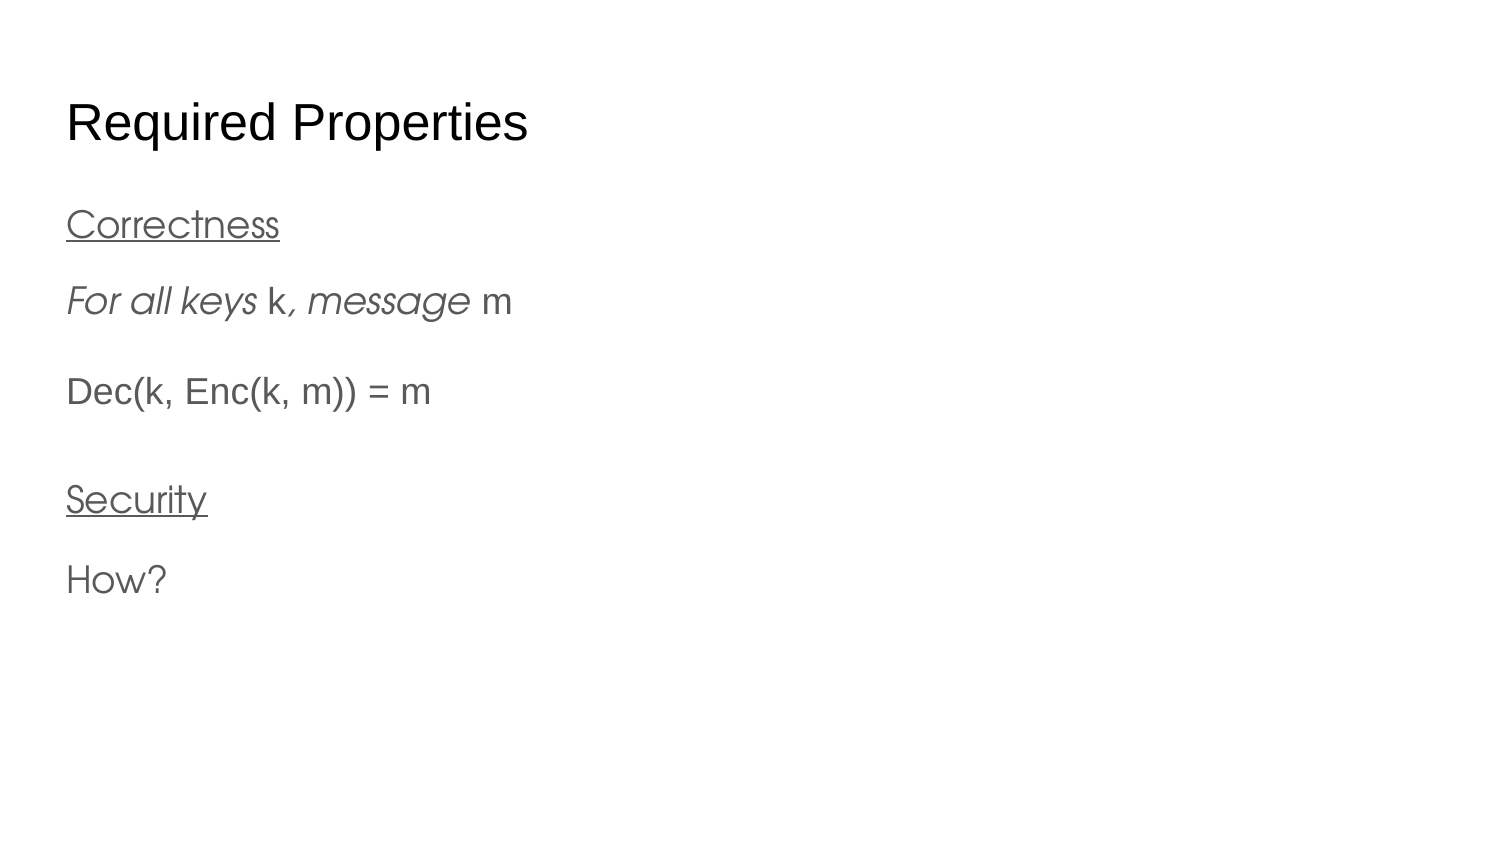

# Required Properties

Correctness
For all keys k, message m

Dec(k, Enc(k, m)) = m
Security
How?